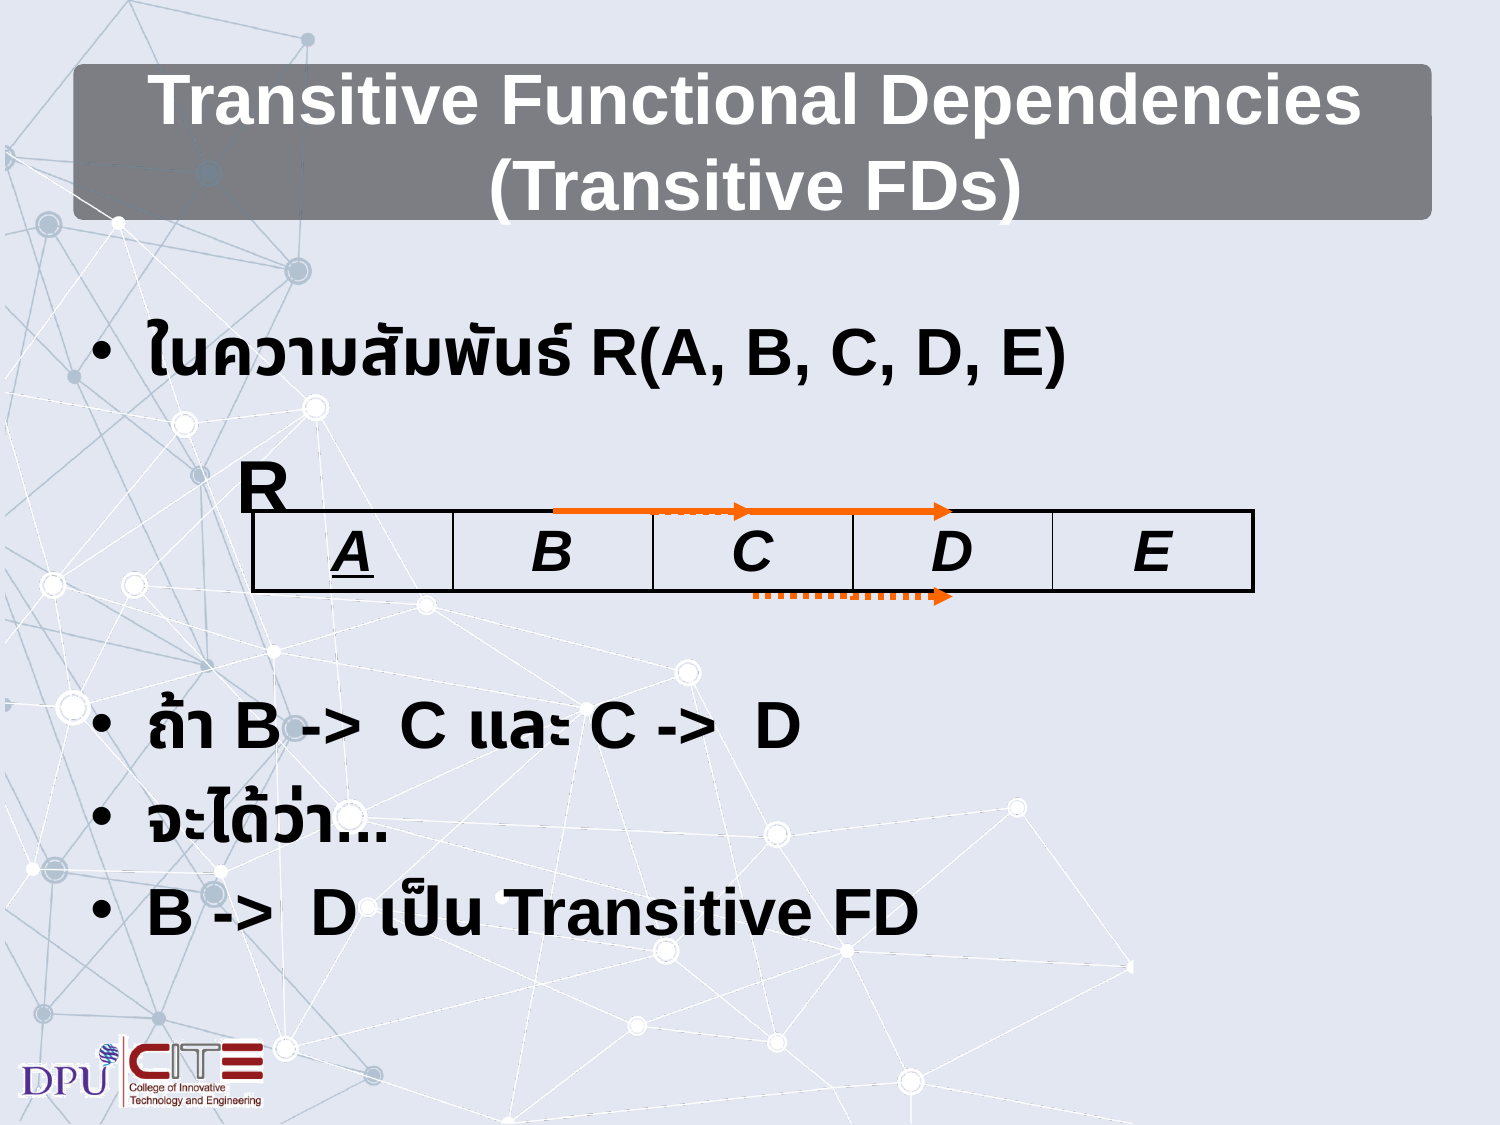

# Transitive Functional Dependencies (Transitive FDs)

ในความสัมพันธ์ R(A, B, C, D, E)

ถ้า B ->  C และ C ->  D
จะได้ว่า...
B ->  D เป็น Transitive FD
R
| A | B | C | D | E |
| --- | --- | --- | --- | --- |